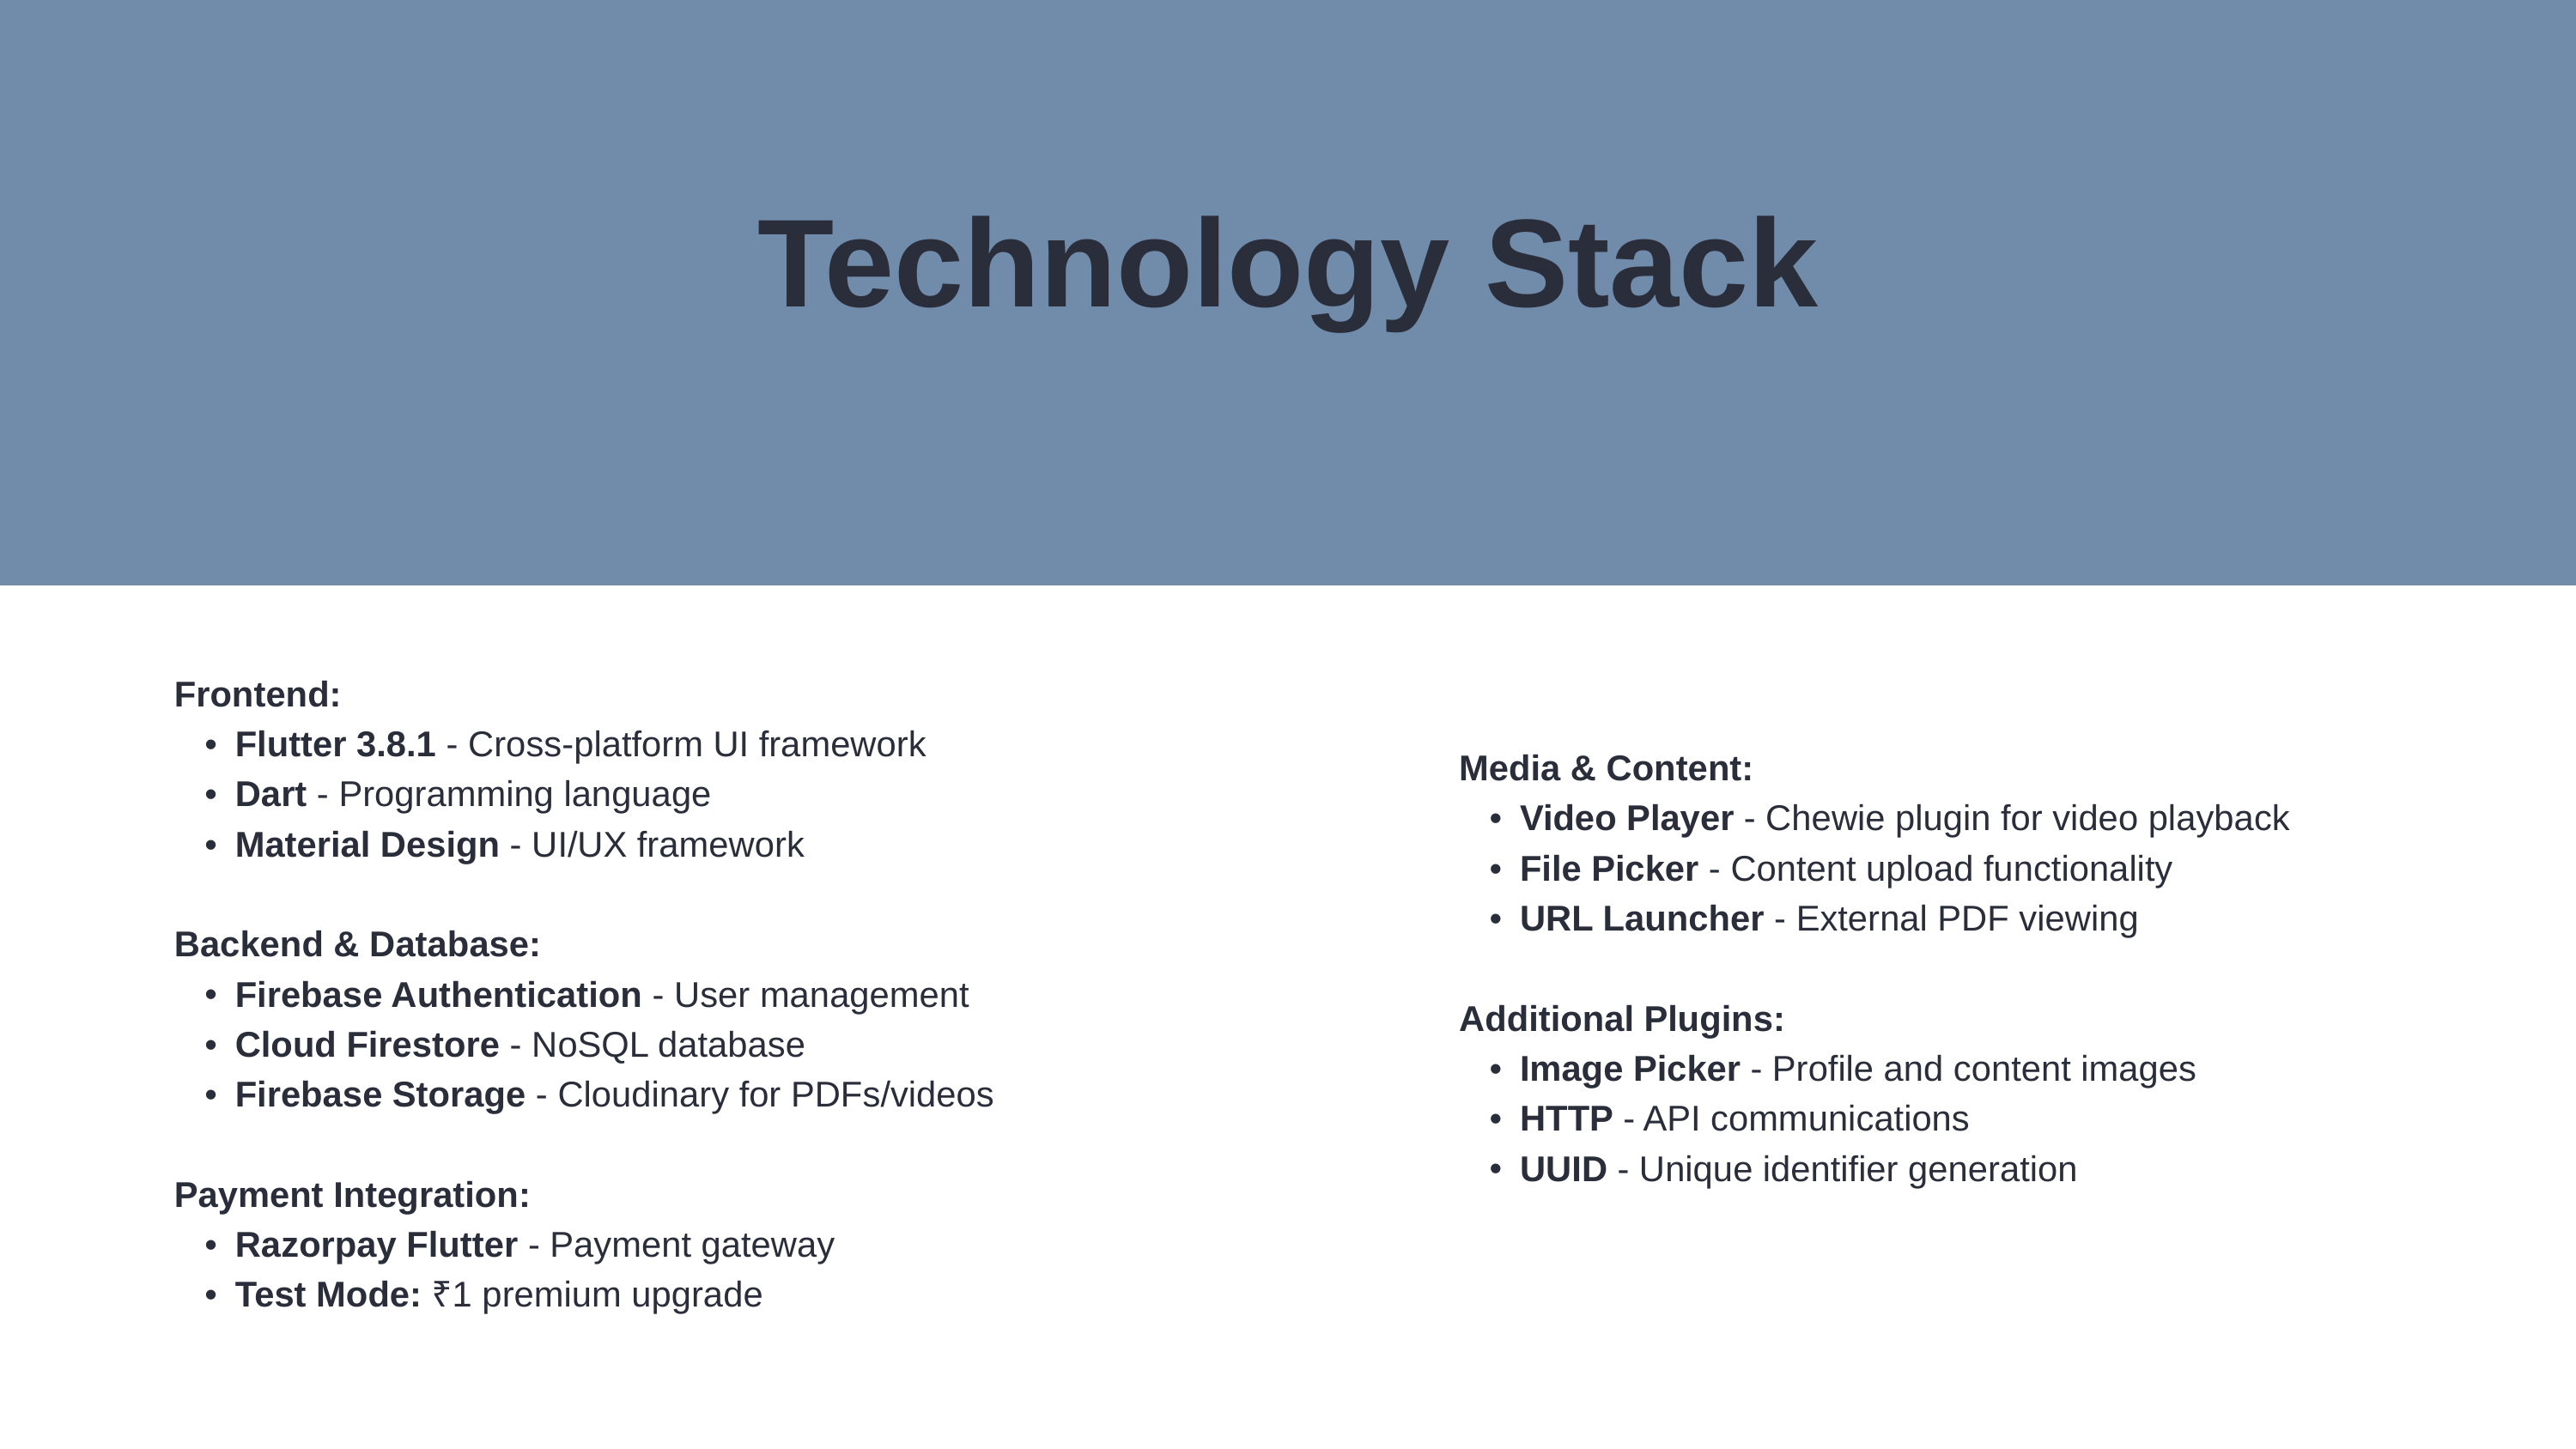

Technology Stack

|  | Frontend: Flutter 3.8.1 - Cross-platform UI framework Dart - Programming language Material Design - UI/UX framework Backend & Database: Firebase Authentication - User management Cloud Firestore - NoSQL database Firebase Storage - Cloudinary for PDFs/videos Payment Integration: Razorpay Flutter - Payment gateway Test Mode: ₹1 premium upgrade |
| --- | --- |
|  |  |
|  |  |
|  | Media & Content: Video Player - Chewie plugin for video playback File Picker - Content upload functionality URL Launcher - External PDF viewing Additional Plugins: Image Picker - Profile and content images HTTP - API communications UUID - Unique identifier generation |
| --- | --- |
|  |  |
|  |  |